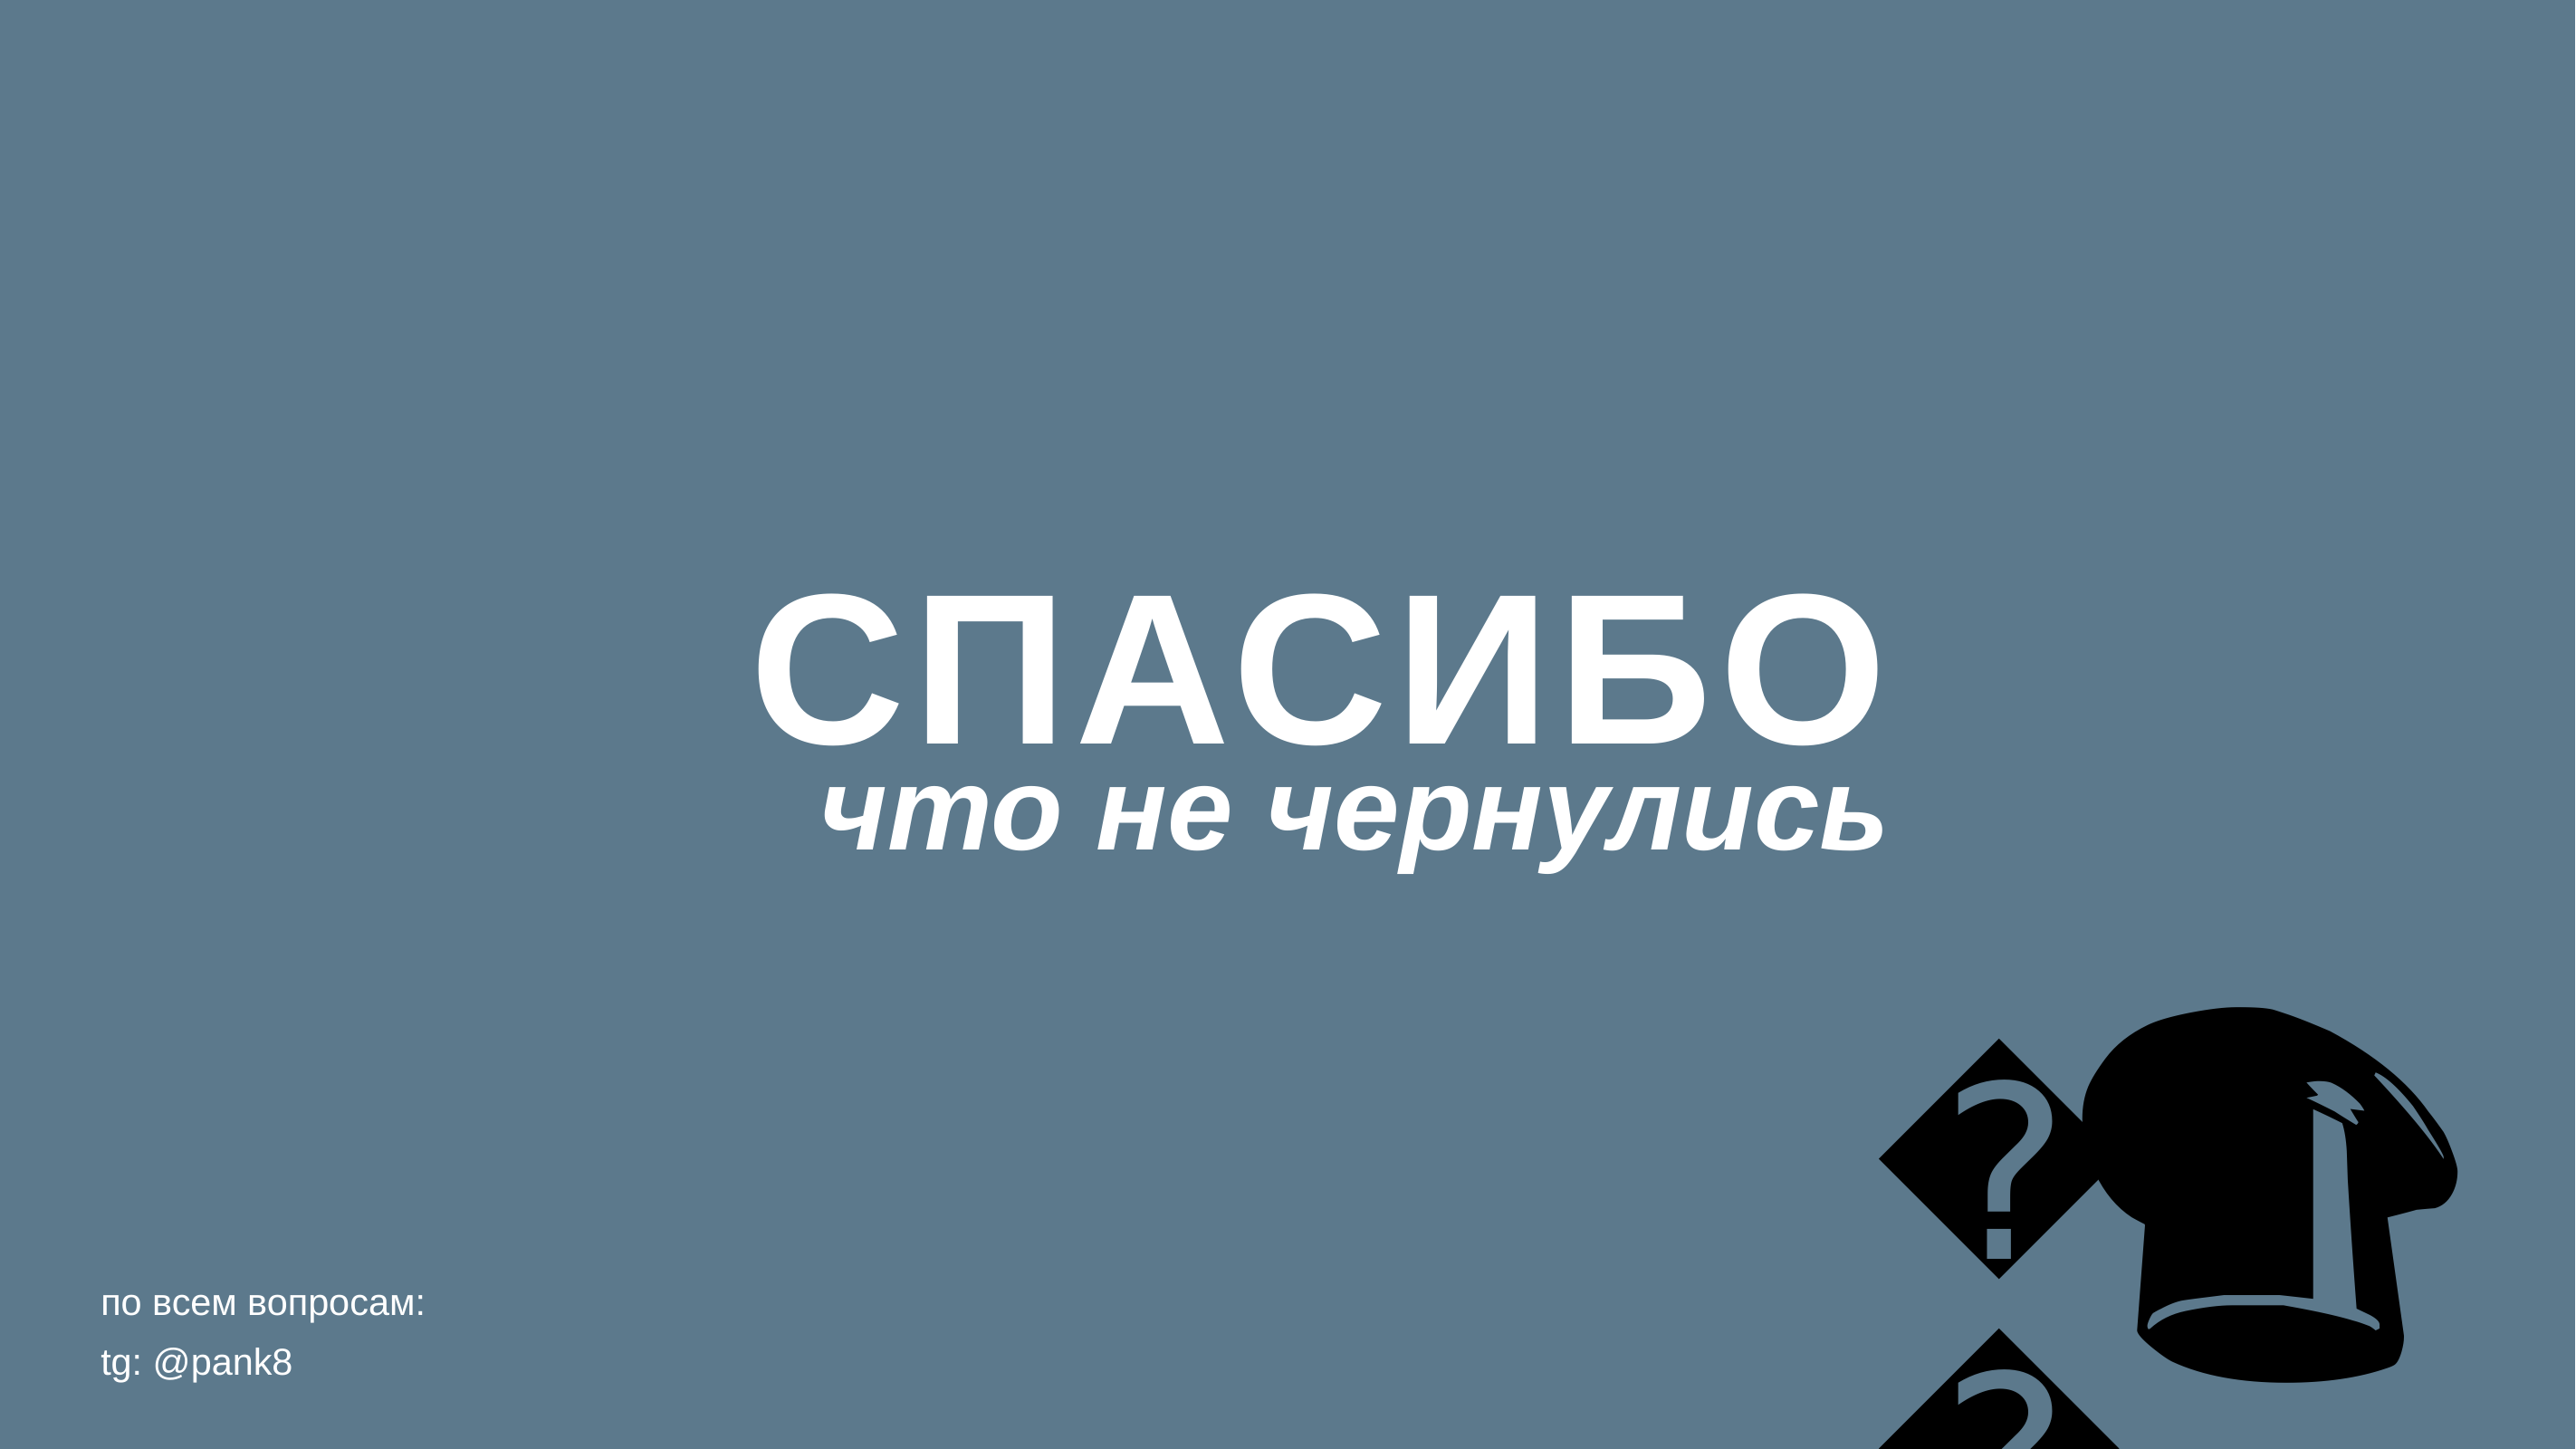

СПАСИБО
что не чернулись
🎩
🪄
по всем вопросам:
tg: @pank8